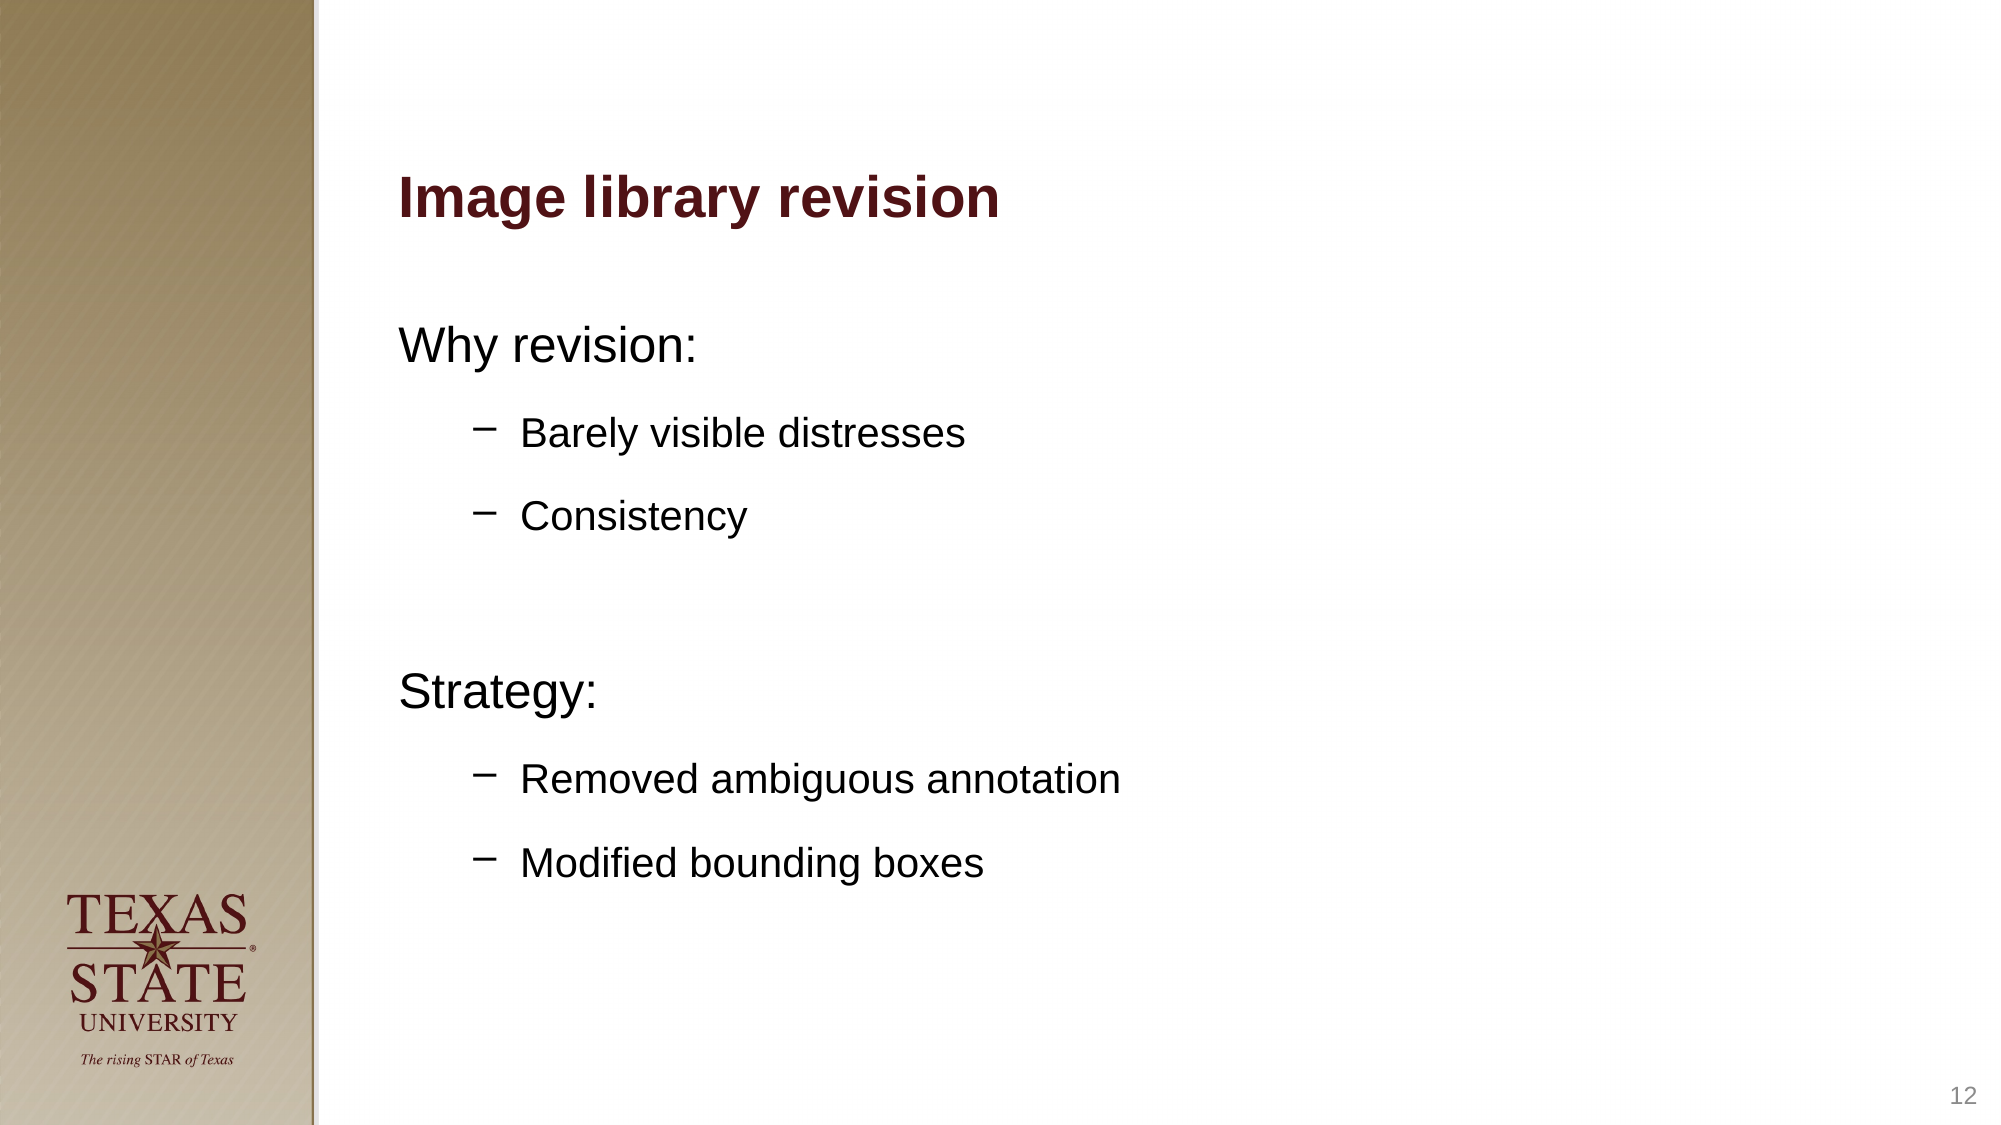

# Image library revision
Why revision:
Barely visible distresses
Consistency

Strategy:
Removed ambiguous annotation
Modified bounding boxes

12